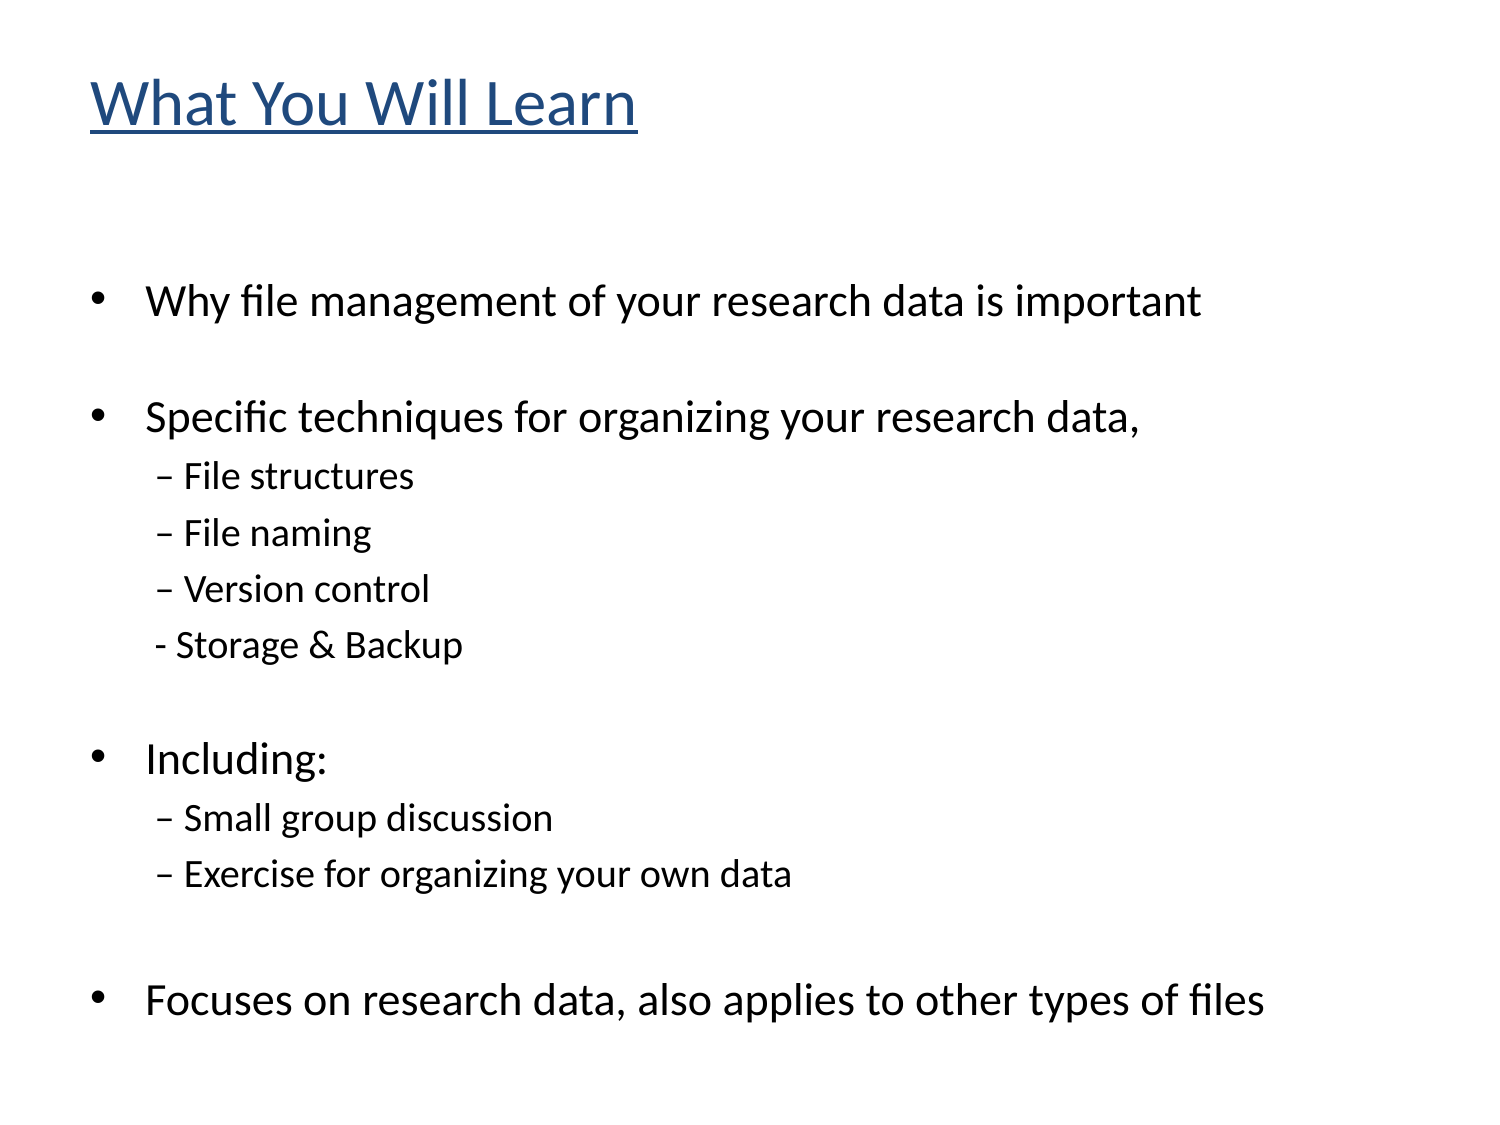

# What You Will Learn
Why file management of your research data is important

Specific techniques for organizing your research data,
– File structures
– File naming
– Version control
- Storage & Backup

Including:
– Small group discussion
– Exercise for organizing your own data

Focuses on research data, also applies to other types of files